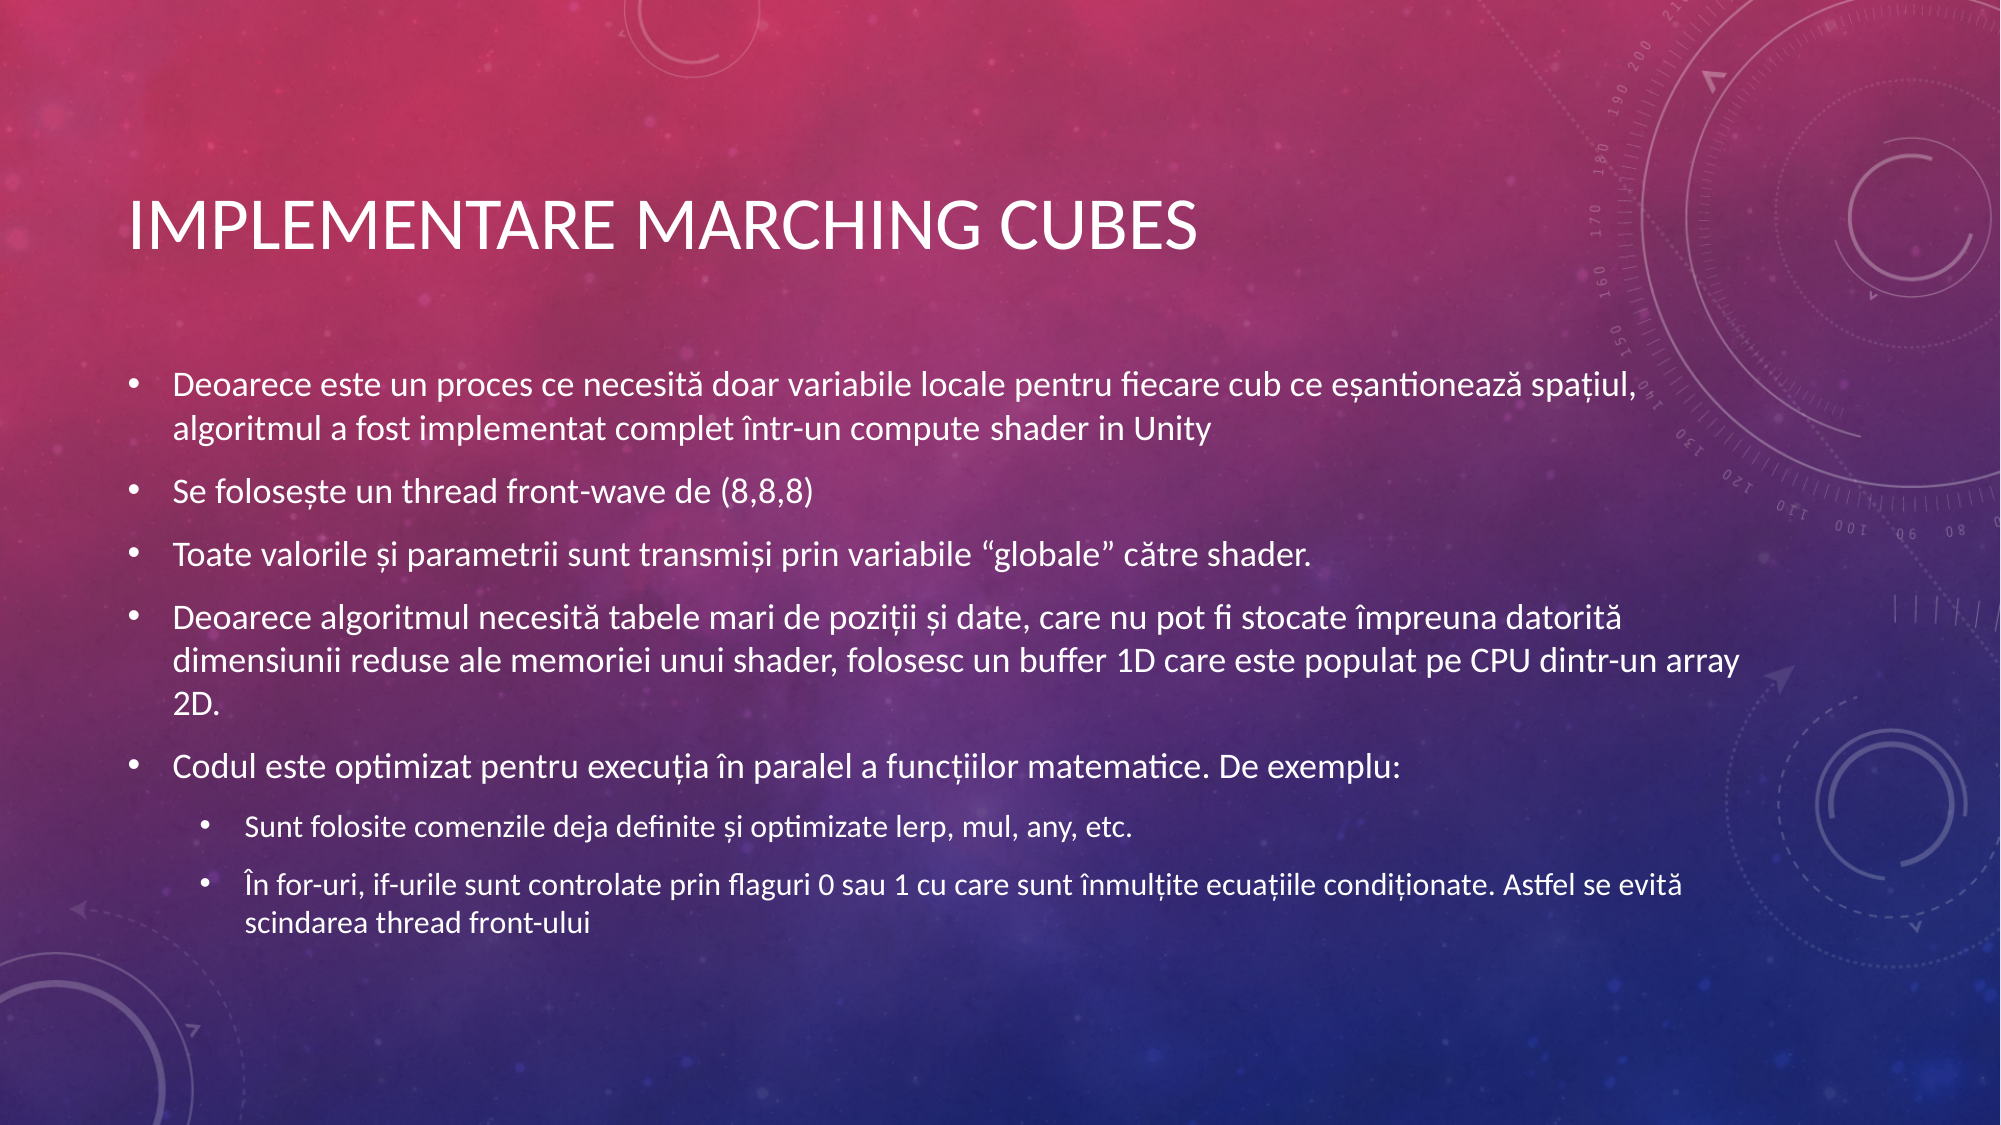

# Implementare Marching cubes
Deoarece este un proces ce necesită doar variabile locale pentru fiecare cub ce eșantionează spațiul, algoritmul a fost implementat complet într-un compute shader in Unity
Se folosește un thread front-wave de (8,8,8)
Toate valorile și parametrii sunt transmiși prin variabile “globale” către shader.
Deoarece algoritmul necesită tabele mari de poziții și date, care nu pot fi stocate împreuna datorită dimensiunii reduse ale memoriei unui shader, folosesc un buffer 1D care este populat pe CPU dintr-un array 2D.
Codul este optimizat pentru execuția în paralel a funcțiilor matematice. De exemplu:
Sunt folosite comenzile deja definite și optimizate lerp, mul, any, etc.
În for-uri, if-urile sunt controlate prin flaguri 0 sau 1 cu care sunt înmulțite ecuațiile condiționate. Astfel se evită scindarea thread front-ului